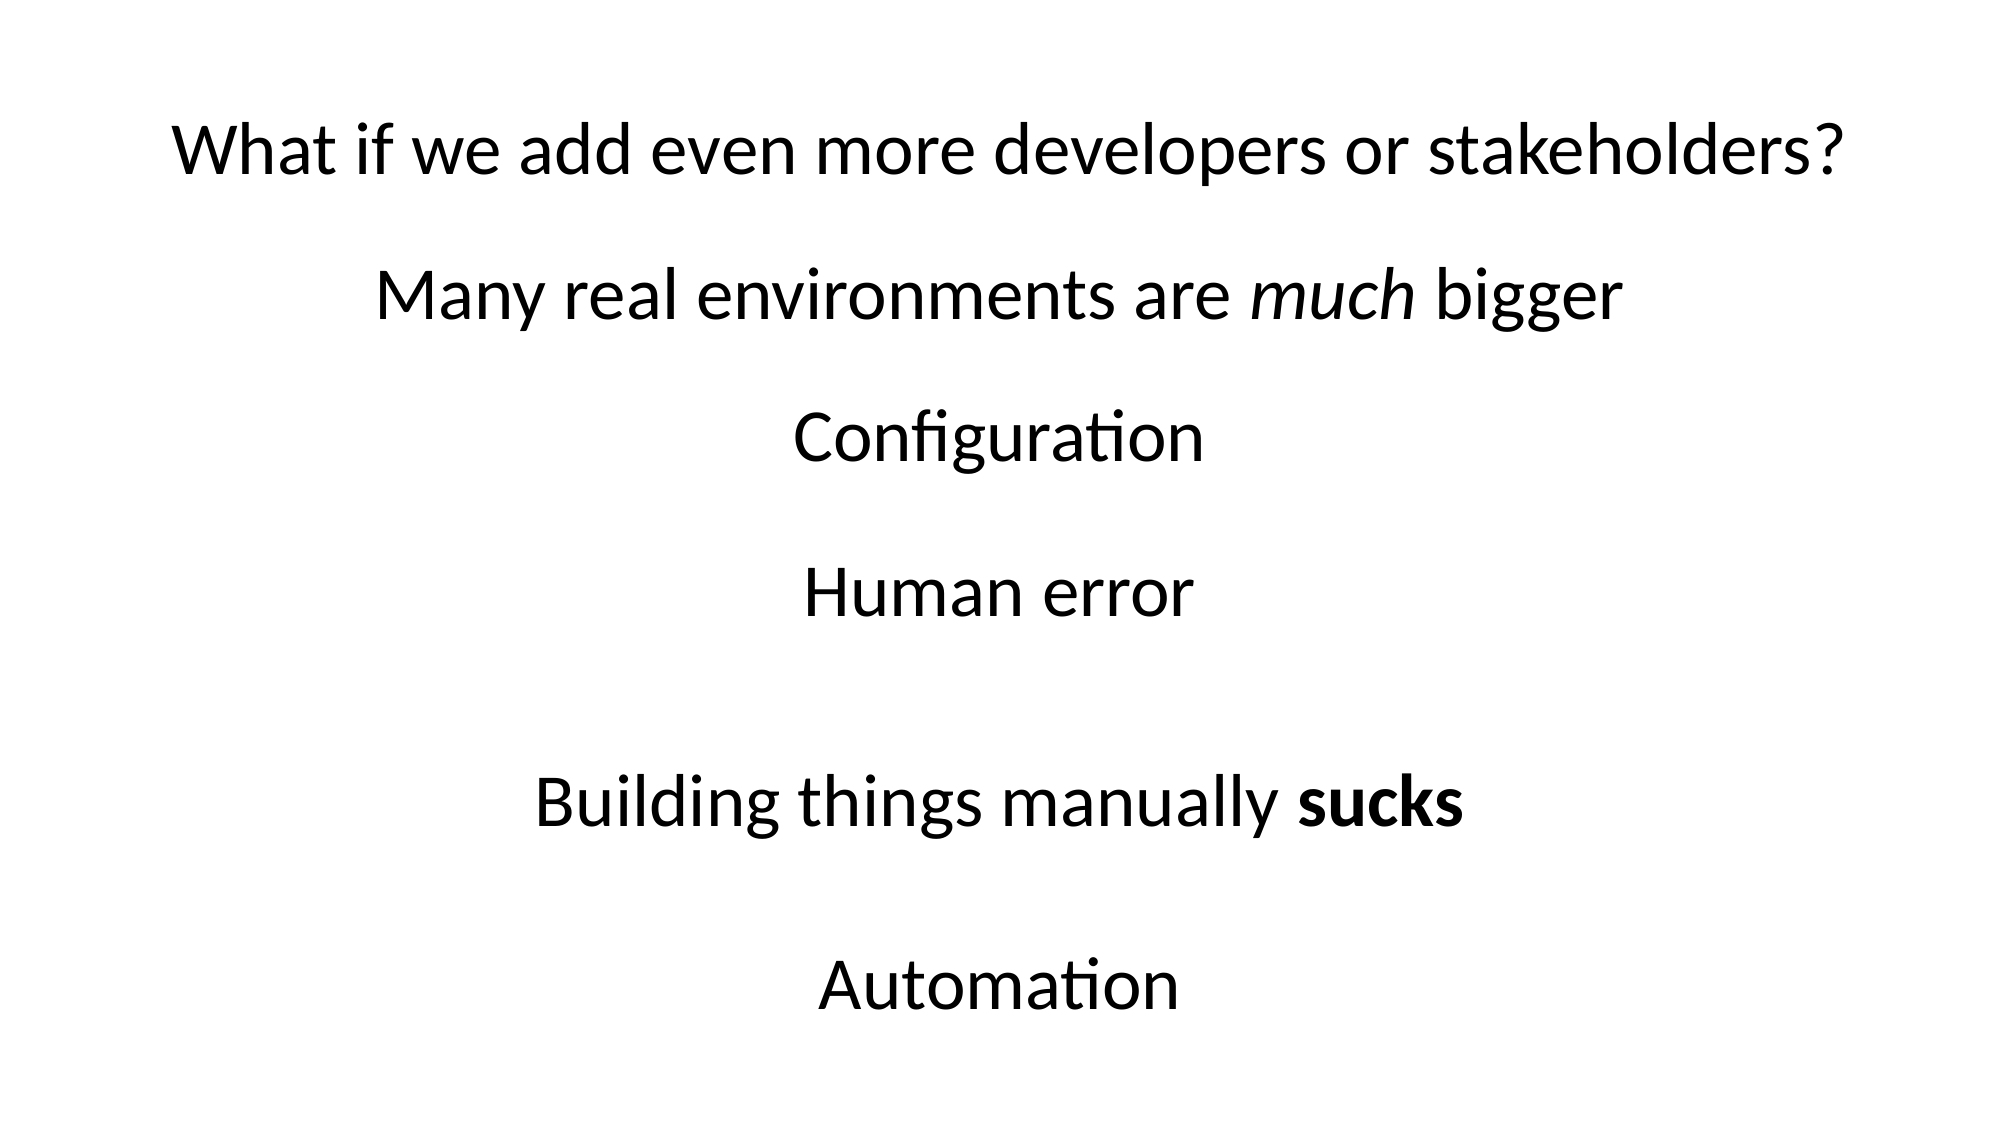

What if we add even more developers or stakeholders?
Many real environments are much bigger
Configuration
Human error
Building things manually sucks
Automation